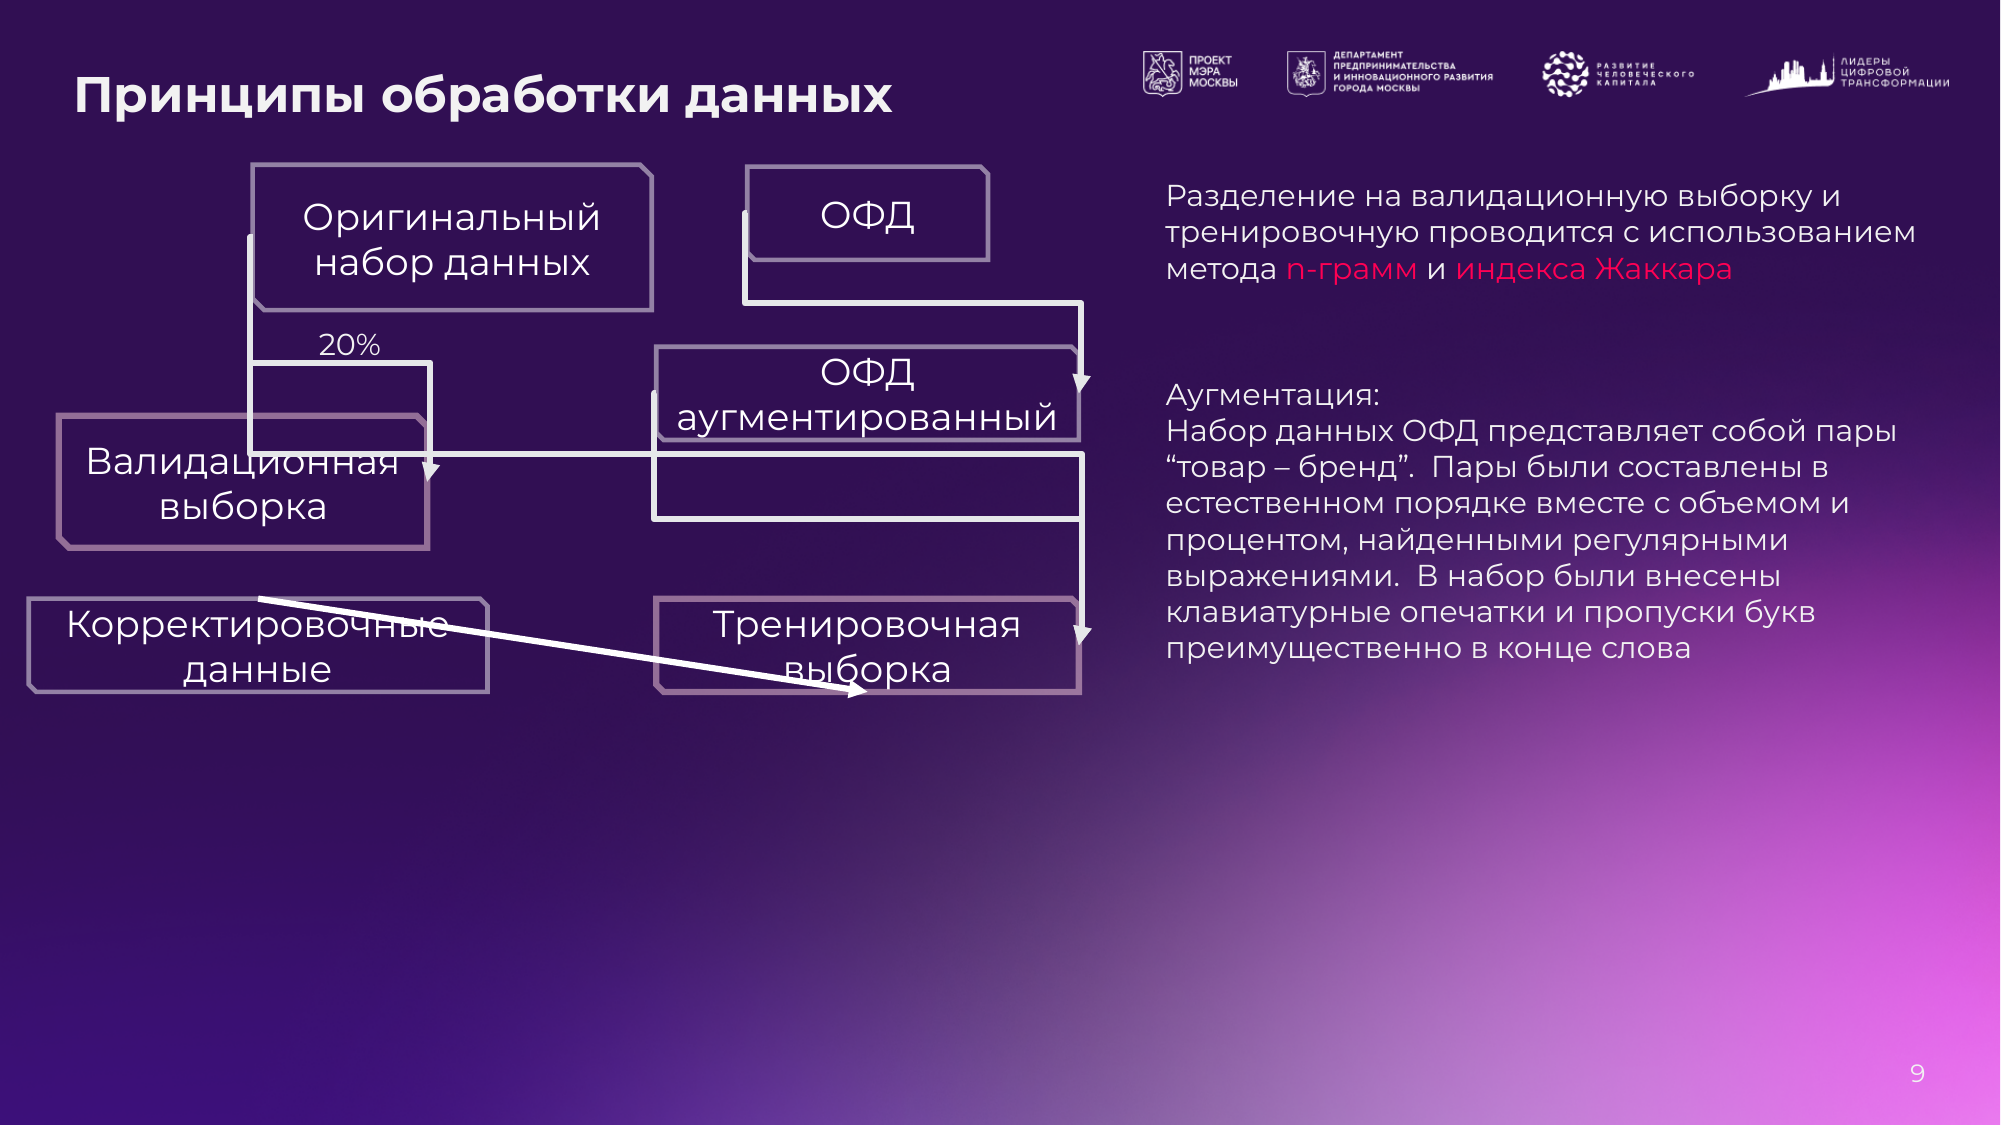

# Принципы обработки данных
Разделение на валидационную выборку и тренировочную проводится с использованием метода n-грамм и индекса Жаккара
Оригинальный набор данных
ОФД
20%
ОФД
аугментированный
Аугментация:
Набор данных ОФД представляет собой пары “товар – бренд”.  Пары были составлены в естественном порядке вместе с объемом и процентом, найденными регулярными выражениями.  В набор были внесены клавиатурные опечатки и пропуски букв преимущественно в конце слова
Валидационная выборка
Корректировочные данные
Тренировочная выборка
9